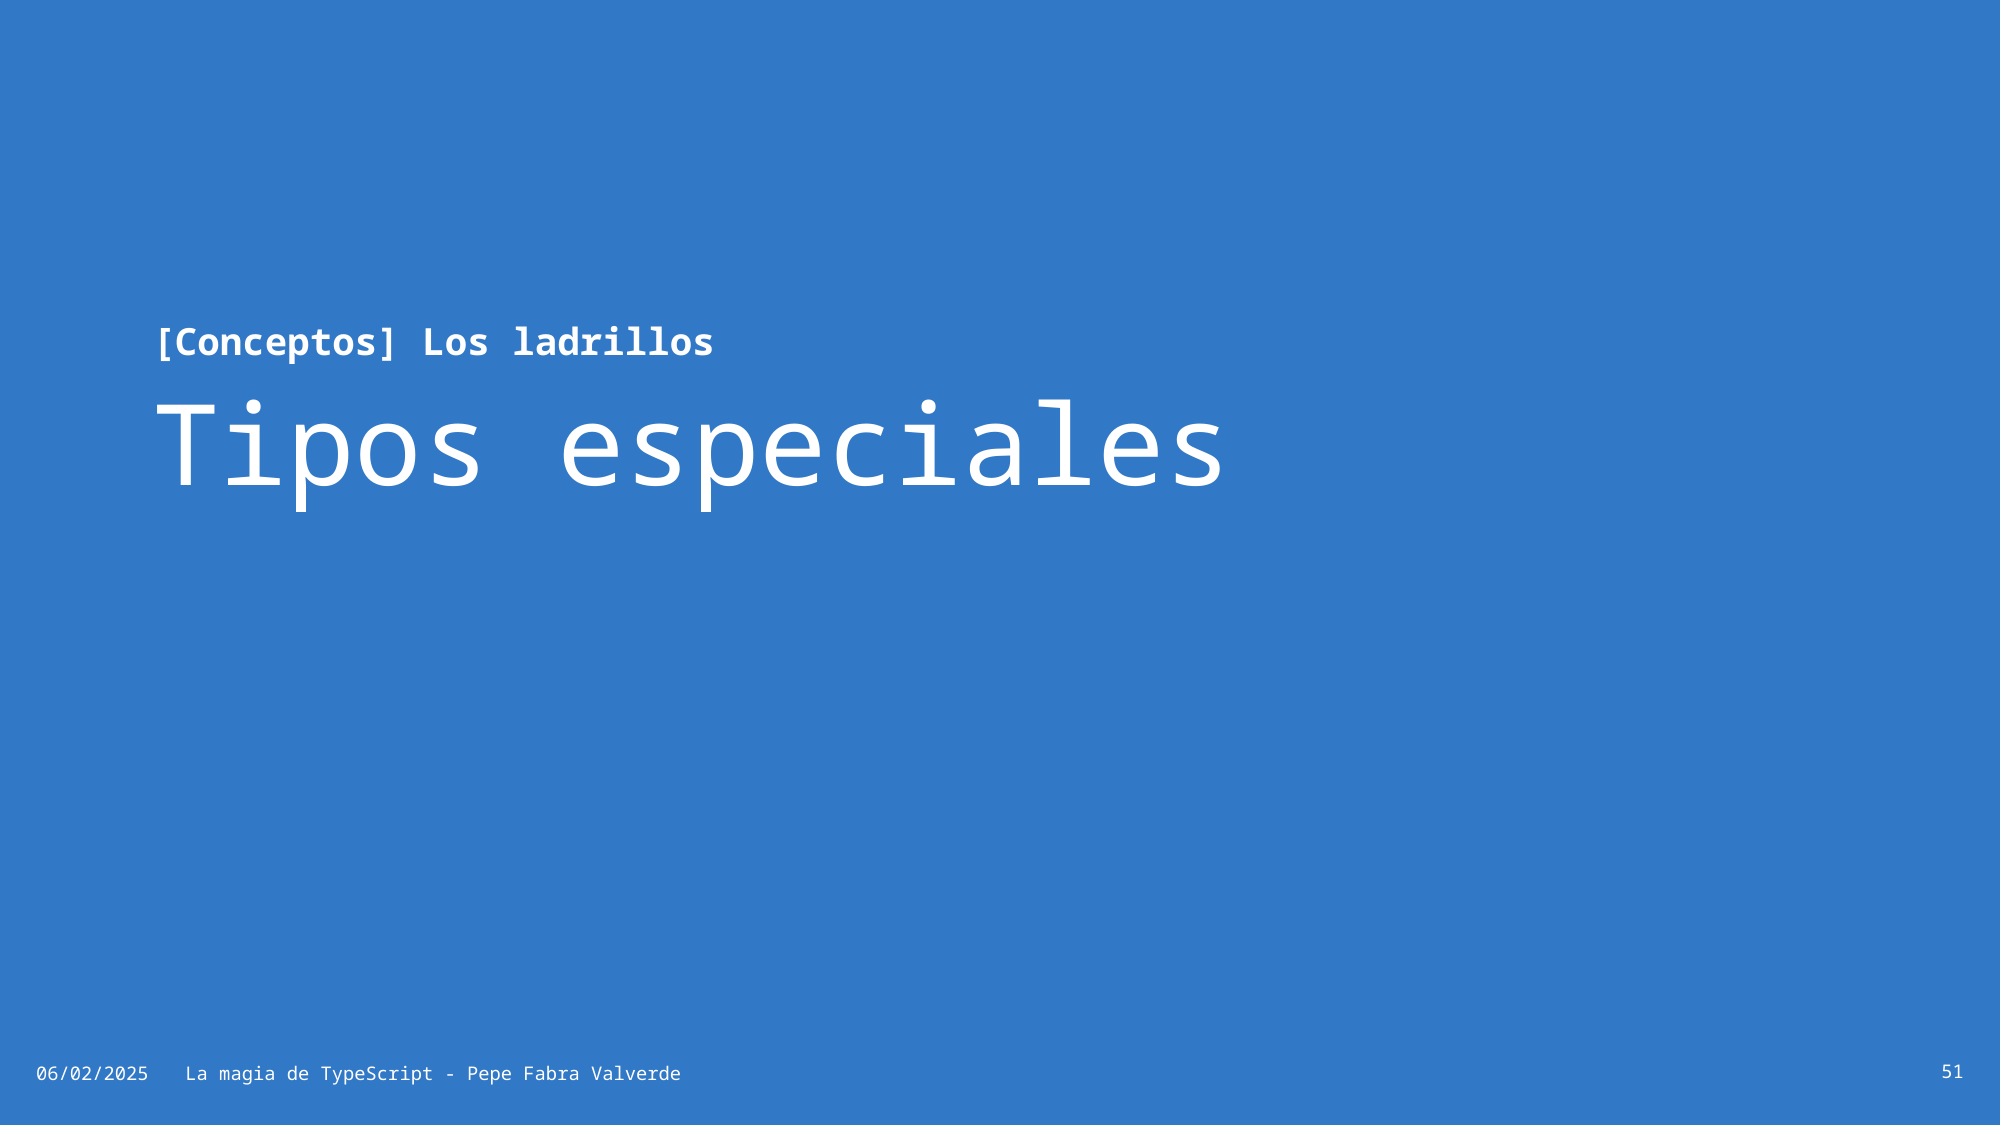

# Tipos especiales
[Conceptos] Los ladrillos

06/02/2025
La magia de TypeScript - Pepe Fabra Valverde
51